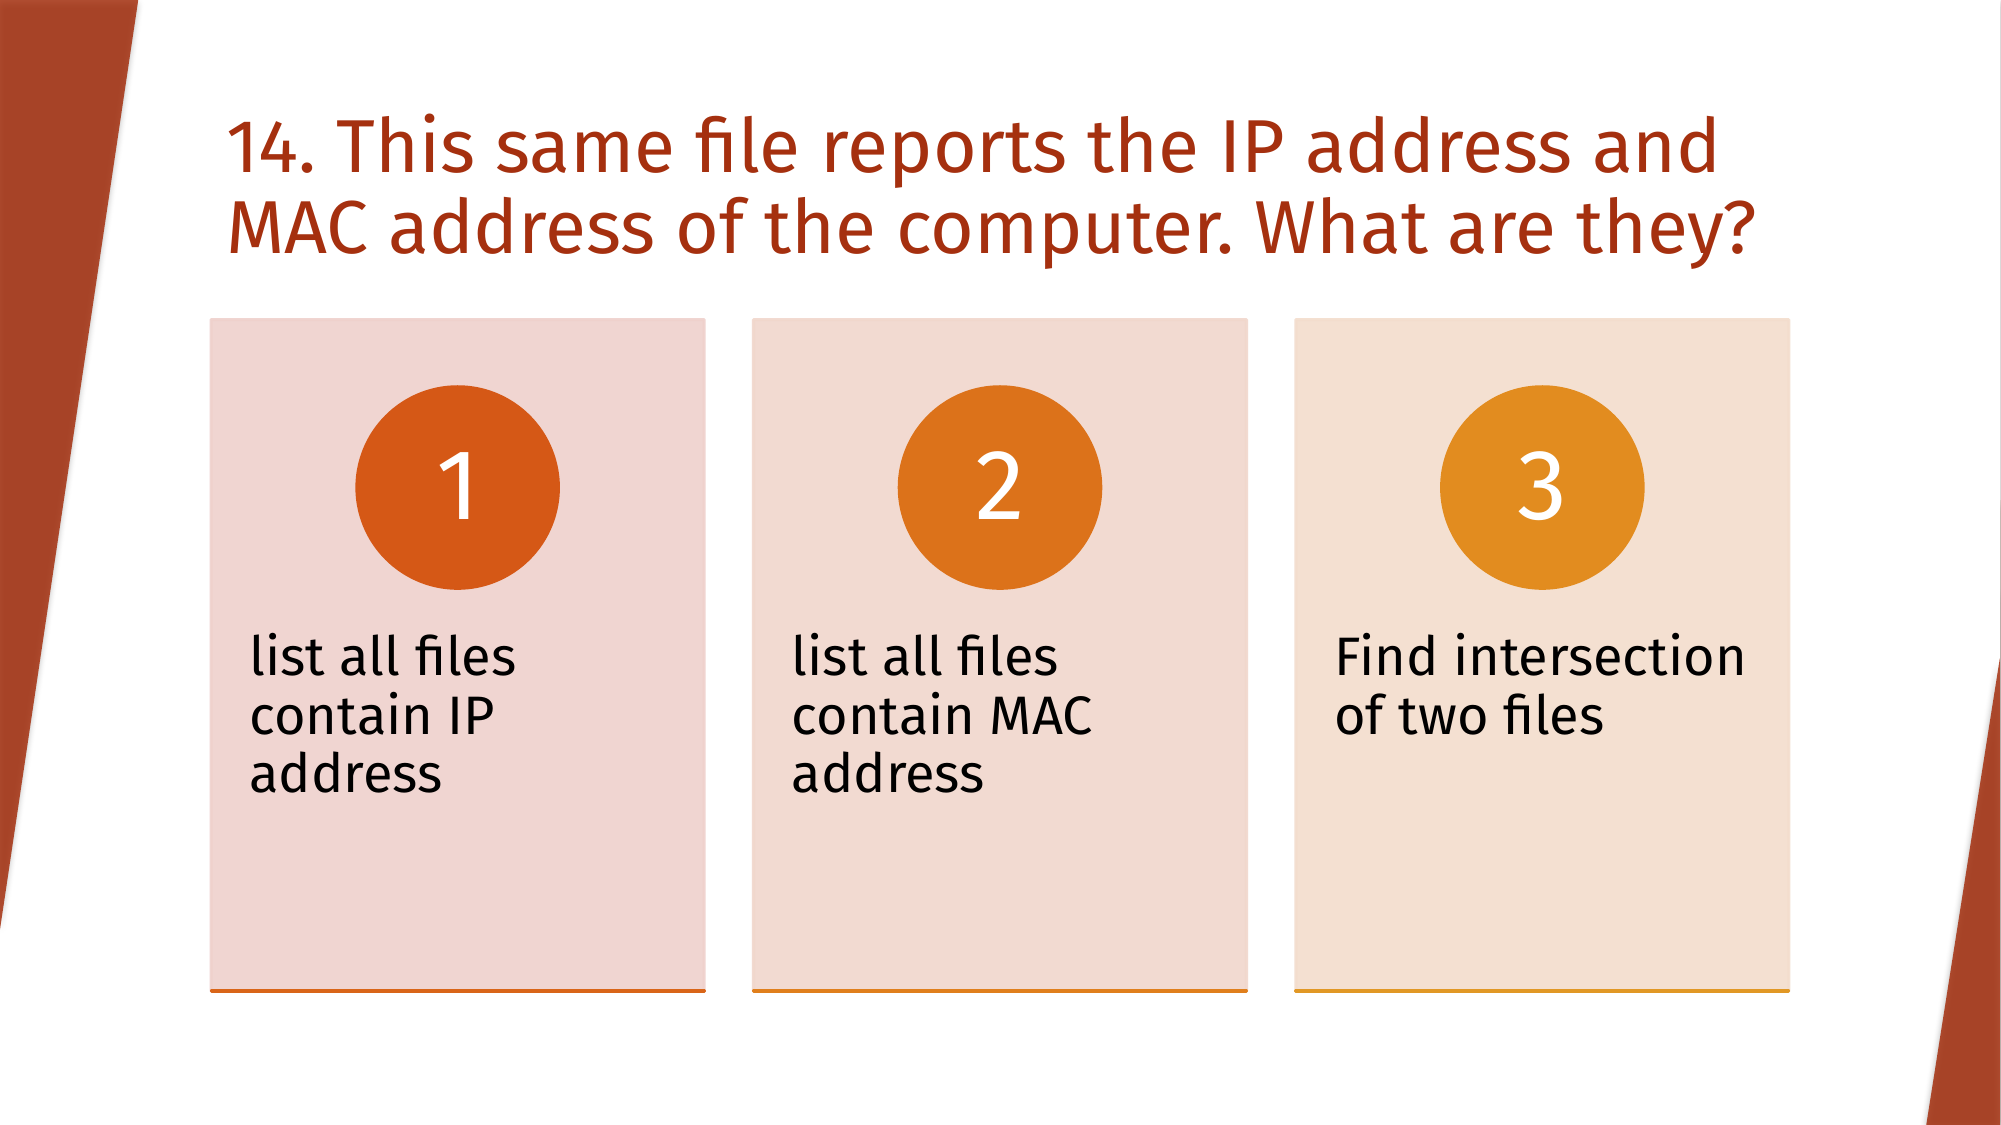

# 14. This same file reports the IP address and MAC address of the computer. What are they?
list all files contain IP address
1
list all files contain MAC address
2
Find intersection of two files
3